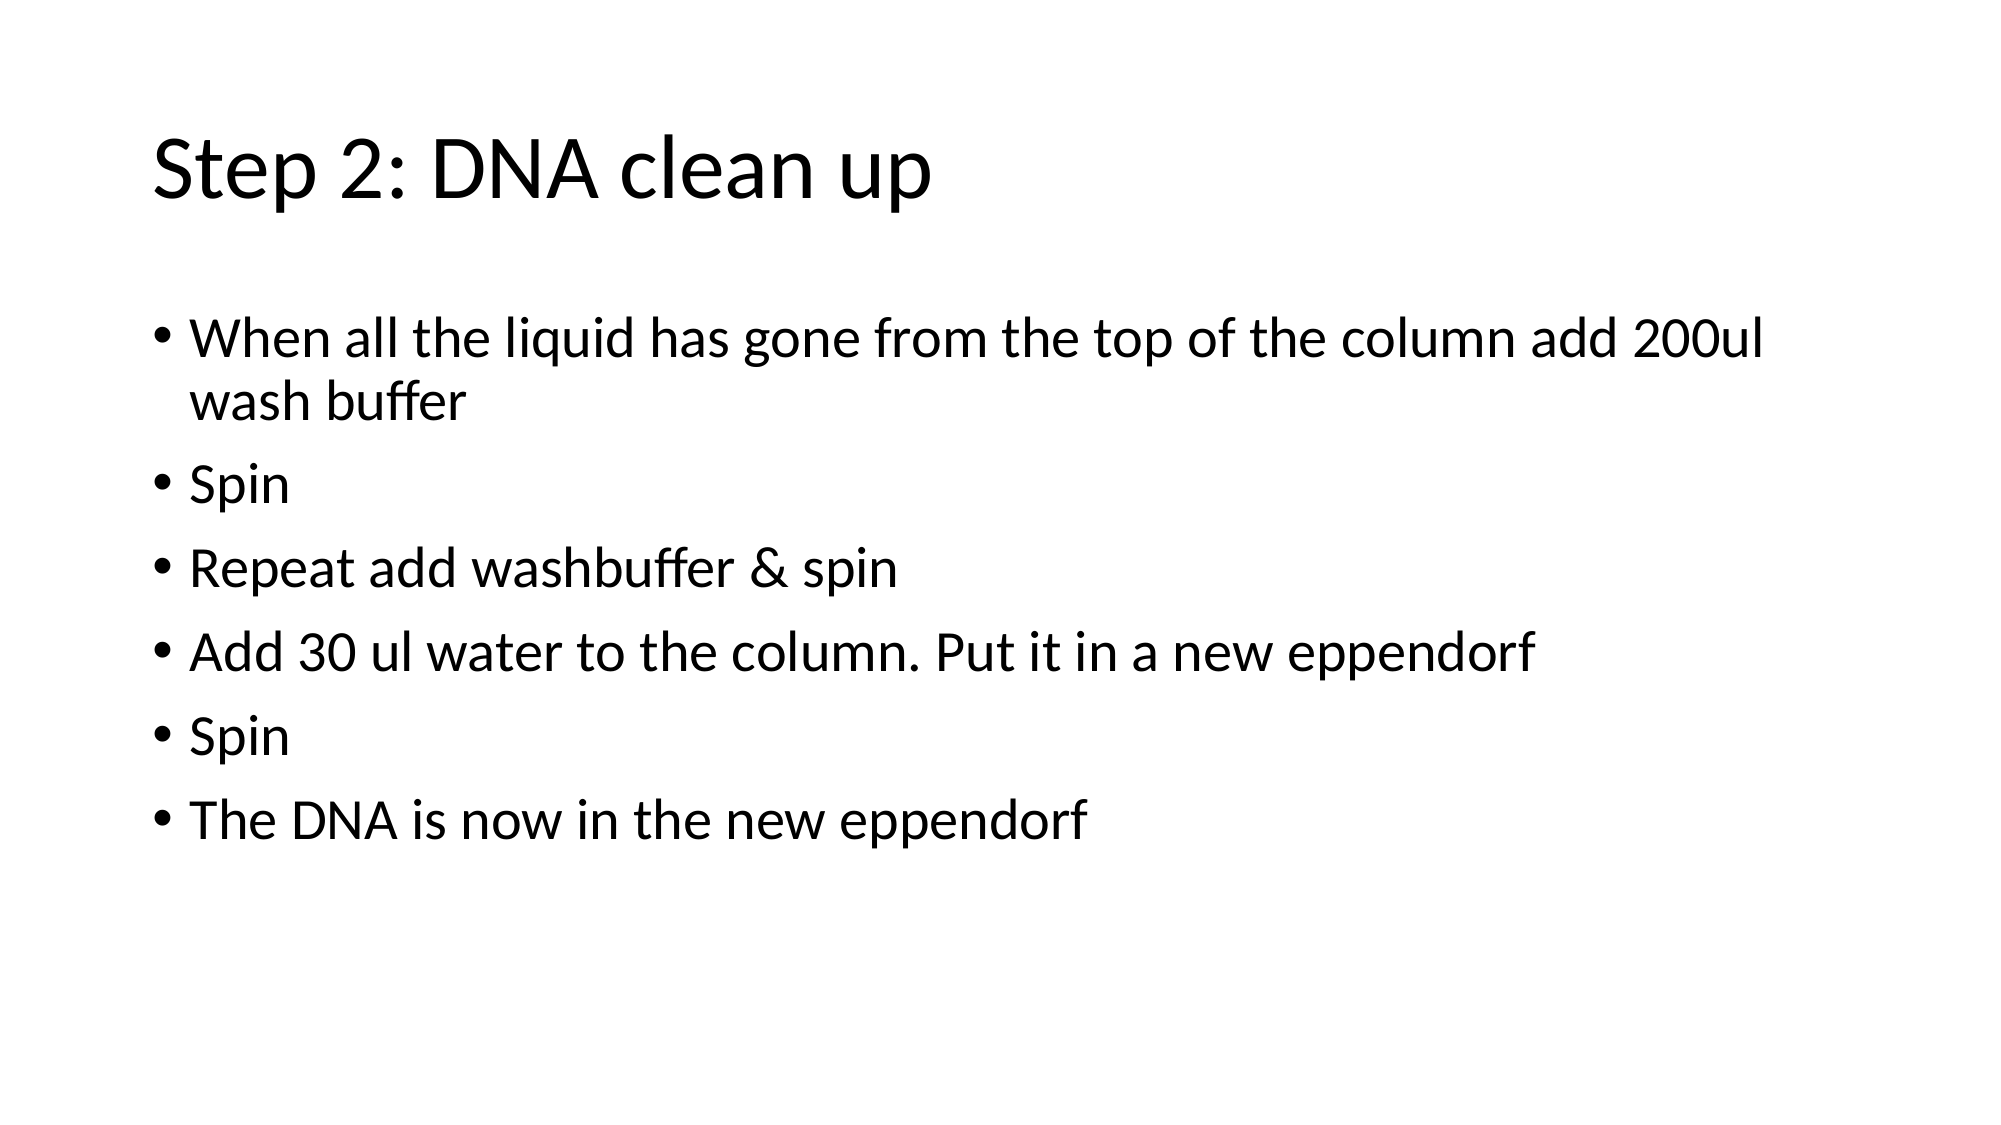

# Step 2: DNA clean up
When all the liquid has gone from the top of the column add 200ul wash buffer
Spin
Repeat add washbuffer & spin
Add 30 ul water to the column. Put it in a new eppendorf
Spin
The DNA is now in the new eppendorf